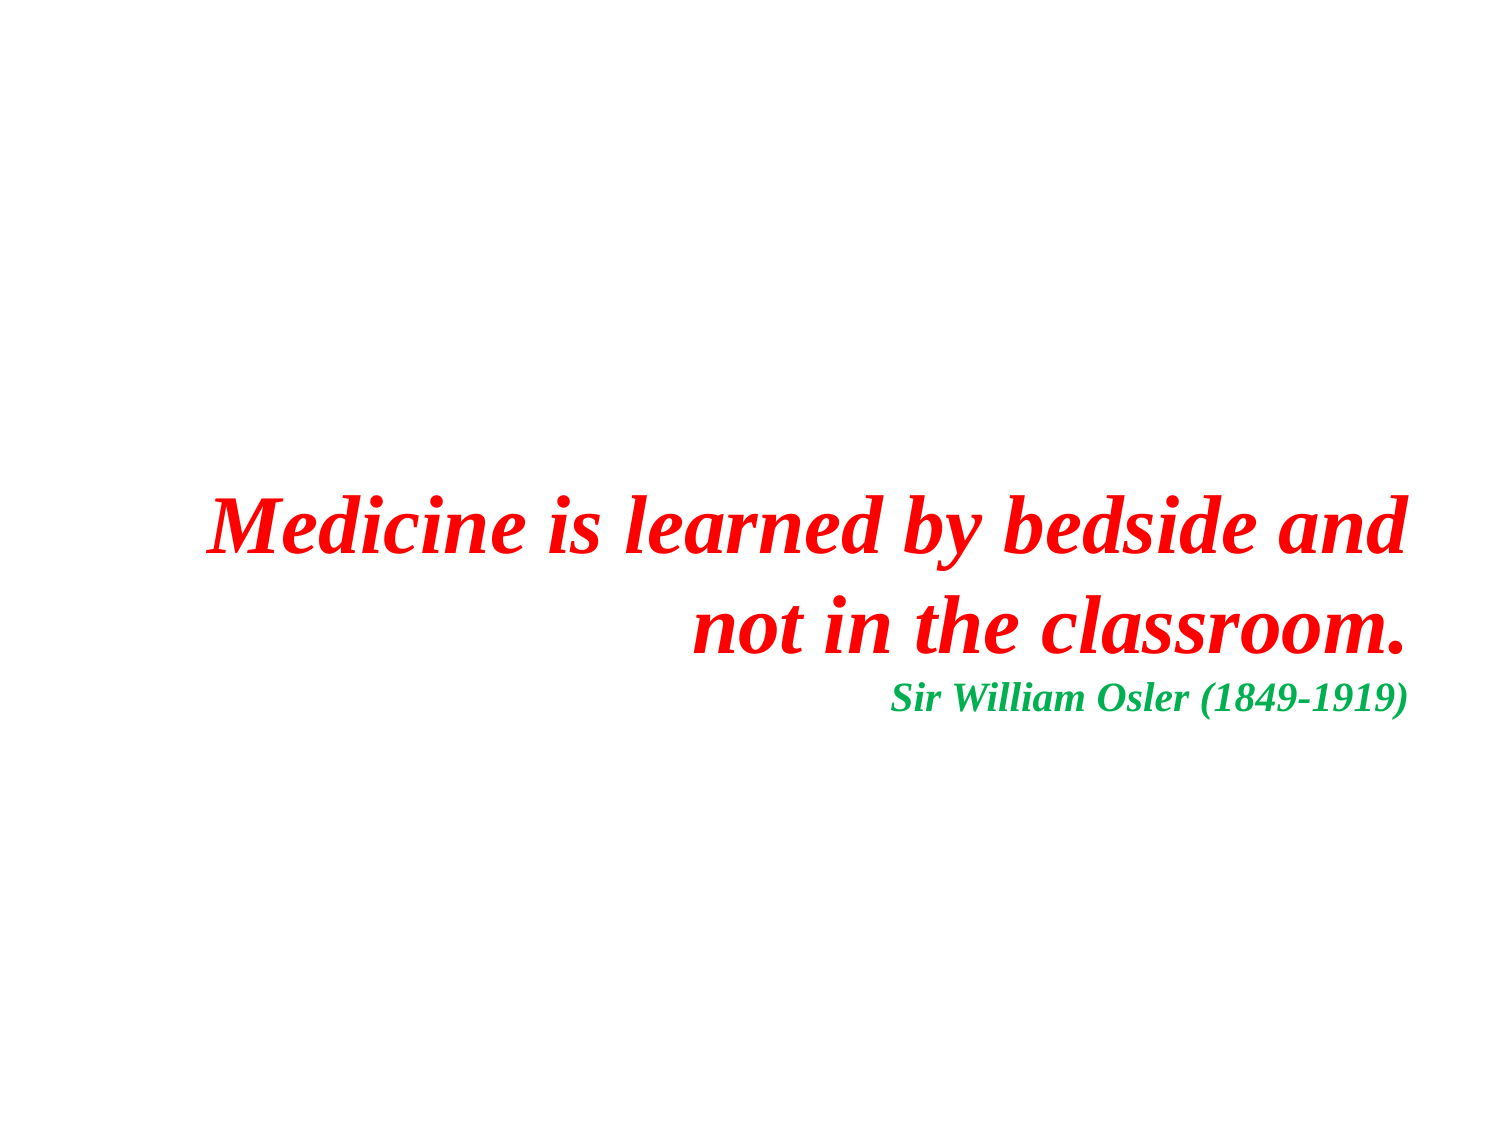

Medicine is learned by bedside and not in the classroom.
Sir William Osler (1849-1919)